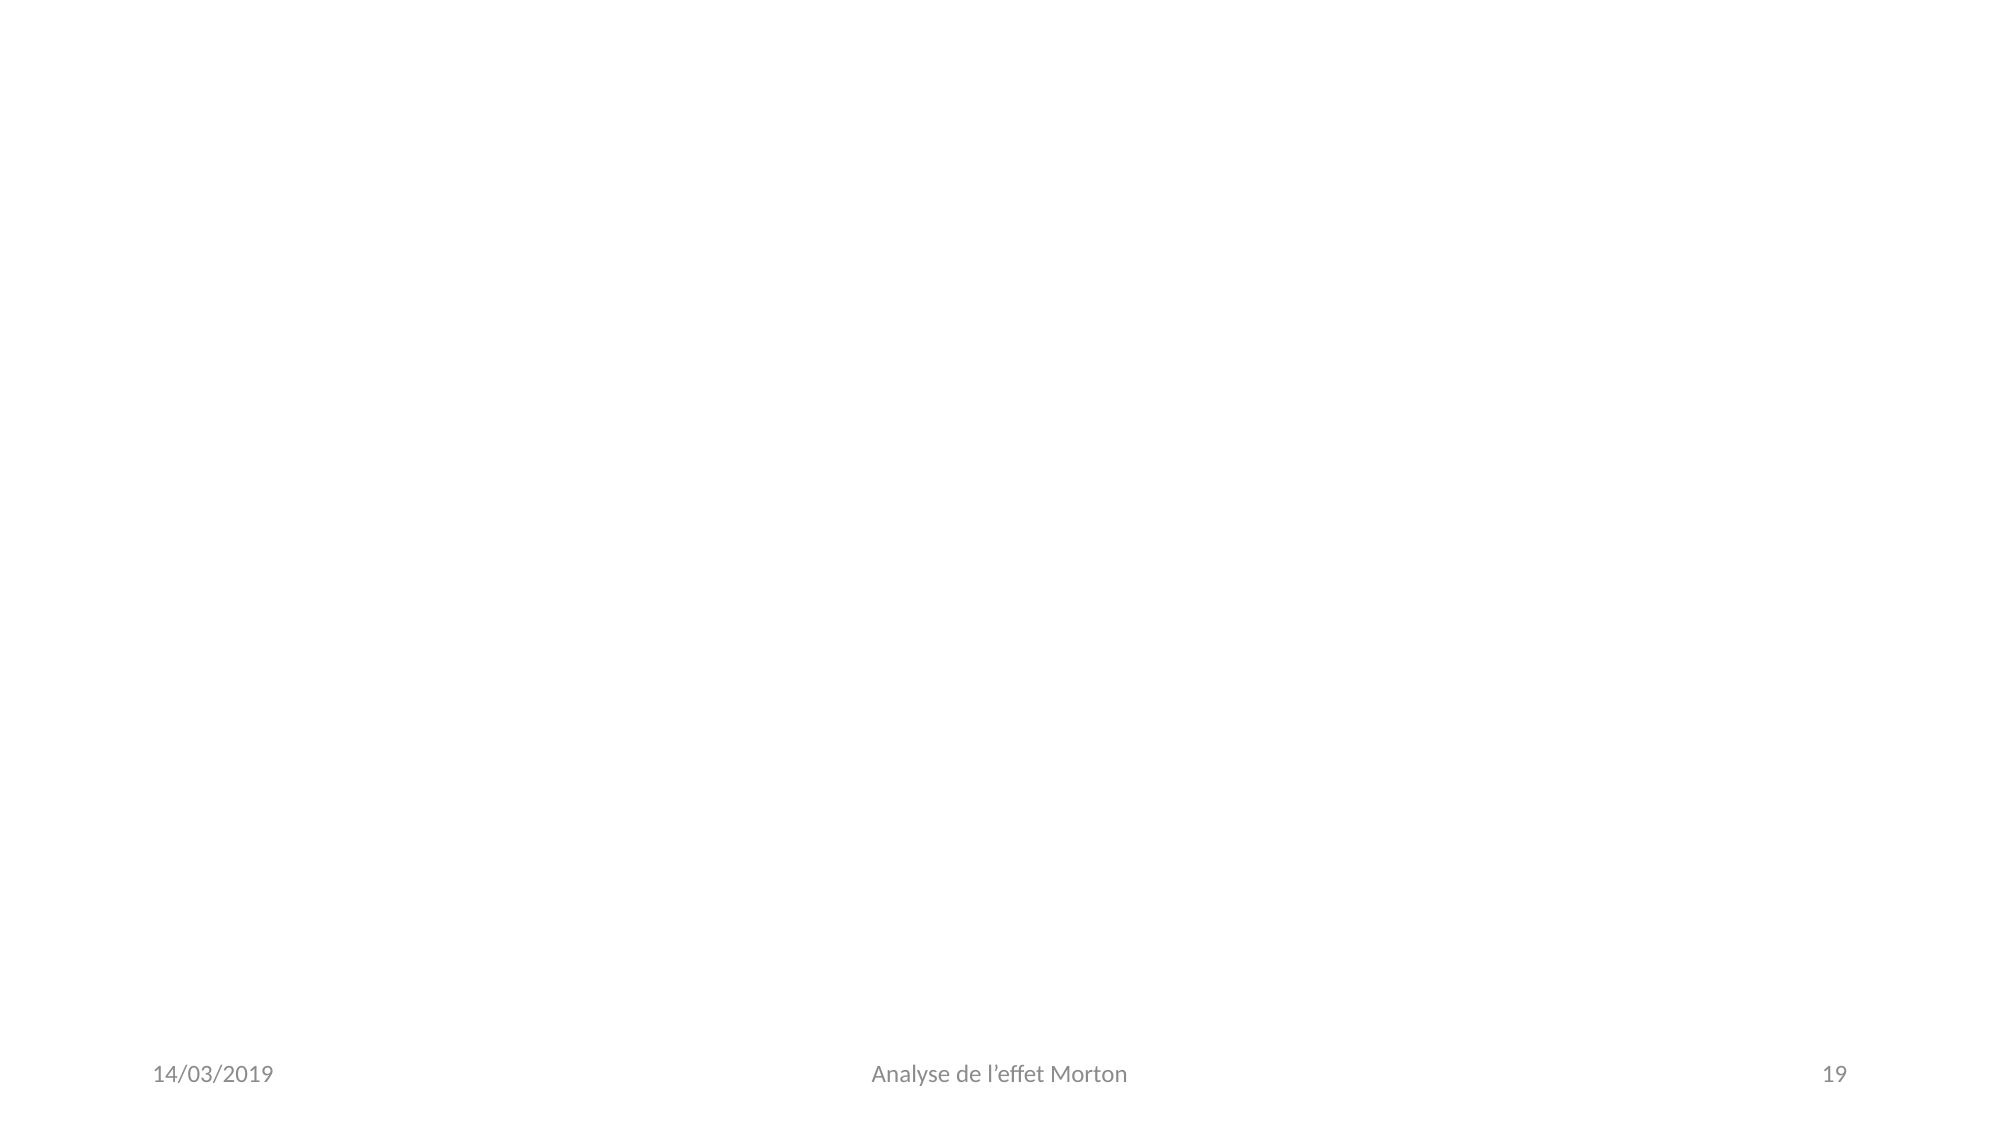

#

14/03/2019
Analyse de l’effet Morton
19